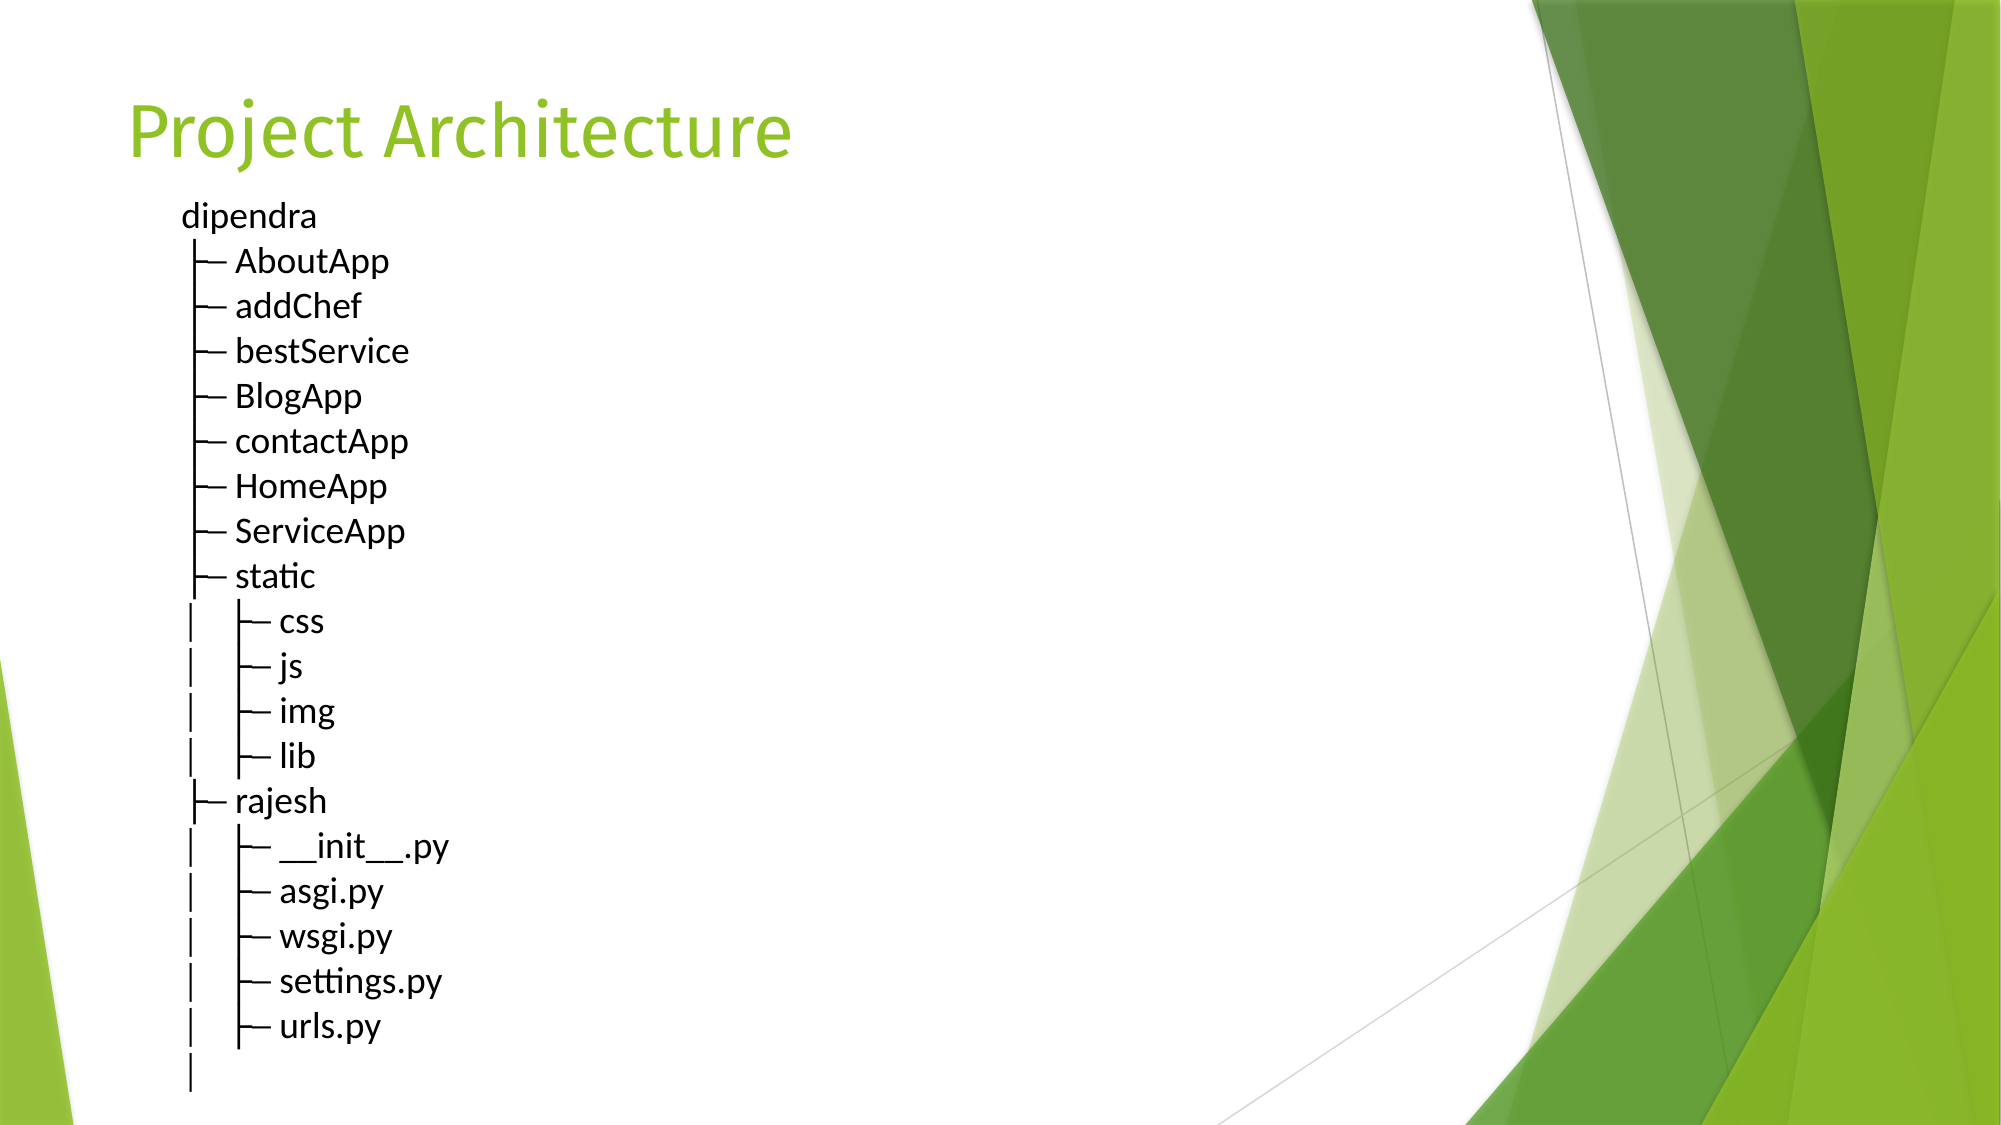

# Project Architecture
dipendra
├─ AboutApp
├─ addChef
├─ bestService
├─ BlogApp
├─ contactApp
├─ HomeApp
├─ ServiceApp
├─ static
│   ├─ css
│   ├─ js
│   ├─ img
│   ├─ lib
├─ rajesh
│   ├─ __init__.py
│   ├─ asgi.py
│   ├─ wsgi.py
│   ├─ settings.py
│   ├─ urls.py
│